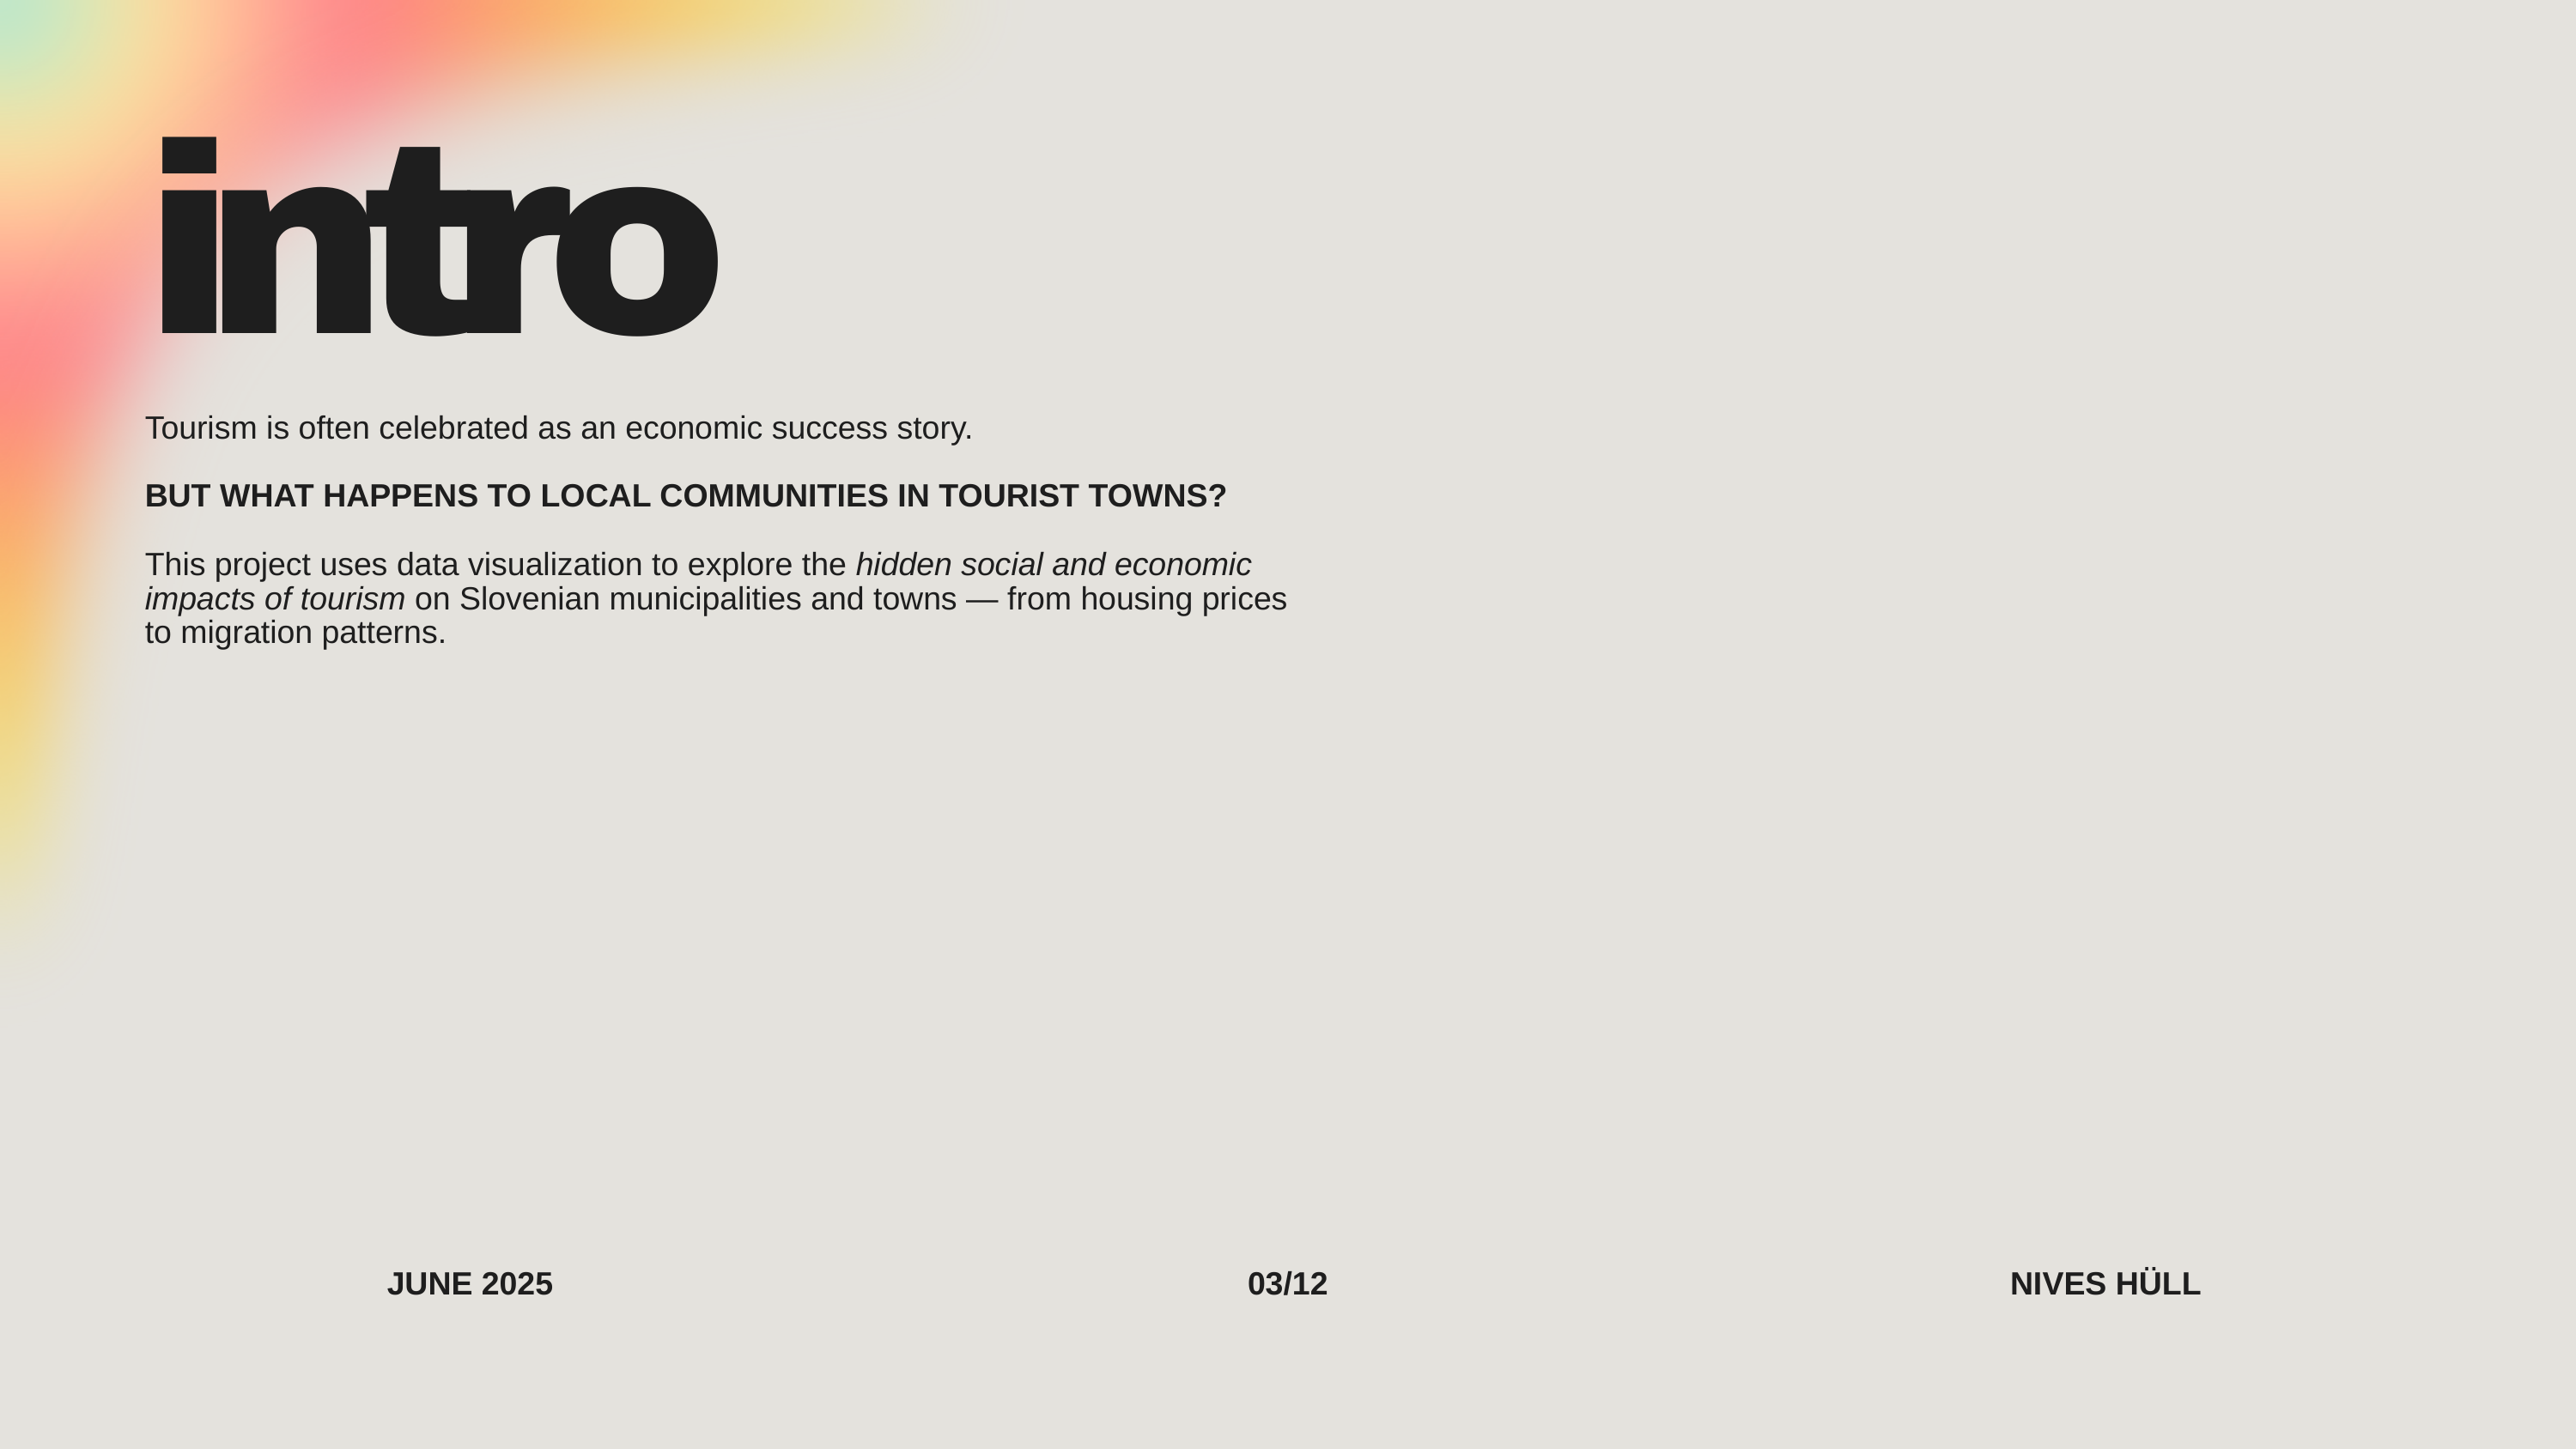

intro
Tourism is often celebrated as an economic success story.

BUT WHAT HAPPENS TO LOCAL COMMUNITIES IN TOURIST TOWNS?

This project uses data visualization to explore the hidden social and economic impacts of tourism on Slovenian municipalities and towns — from housing prices to migration patterns.

JUNE 2025
03/12
NIVES HÜLL